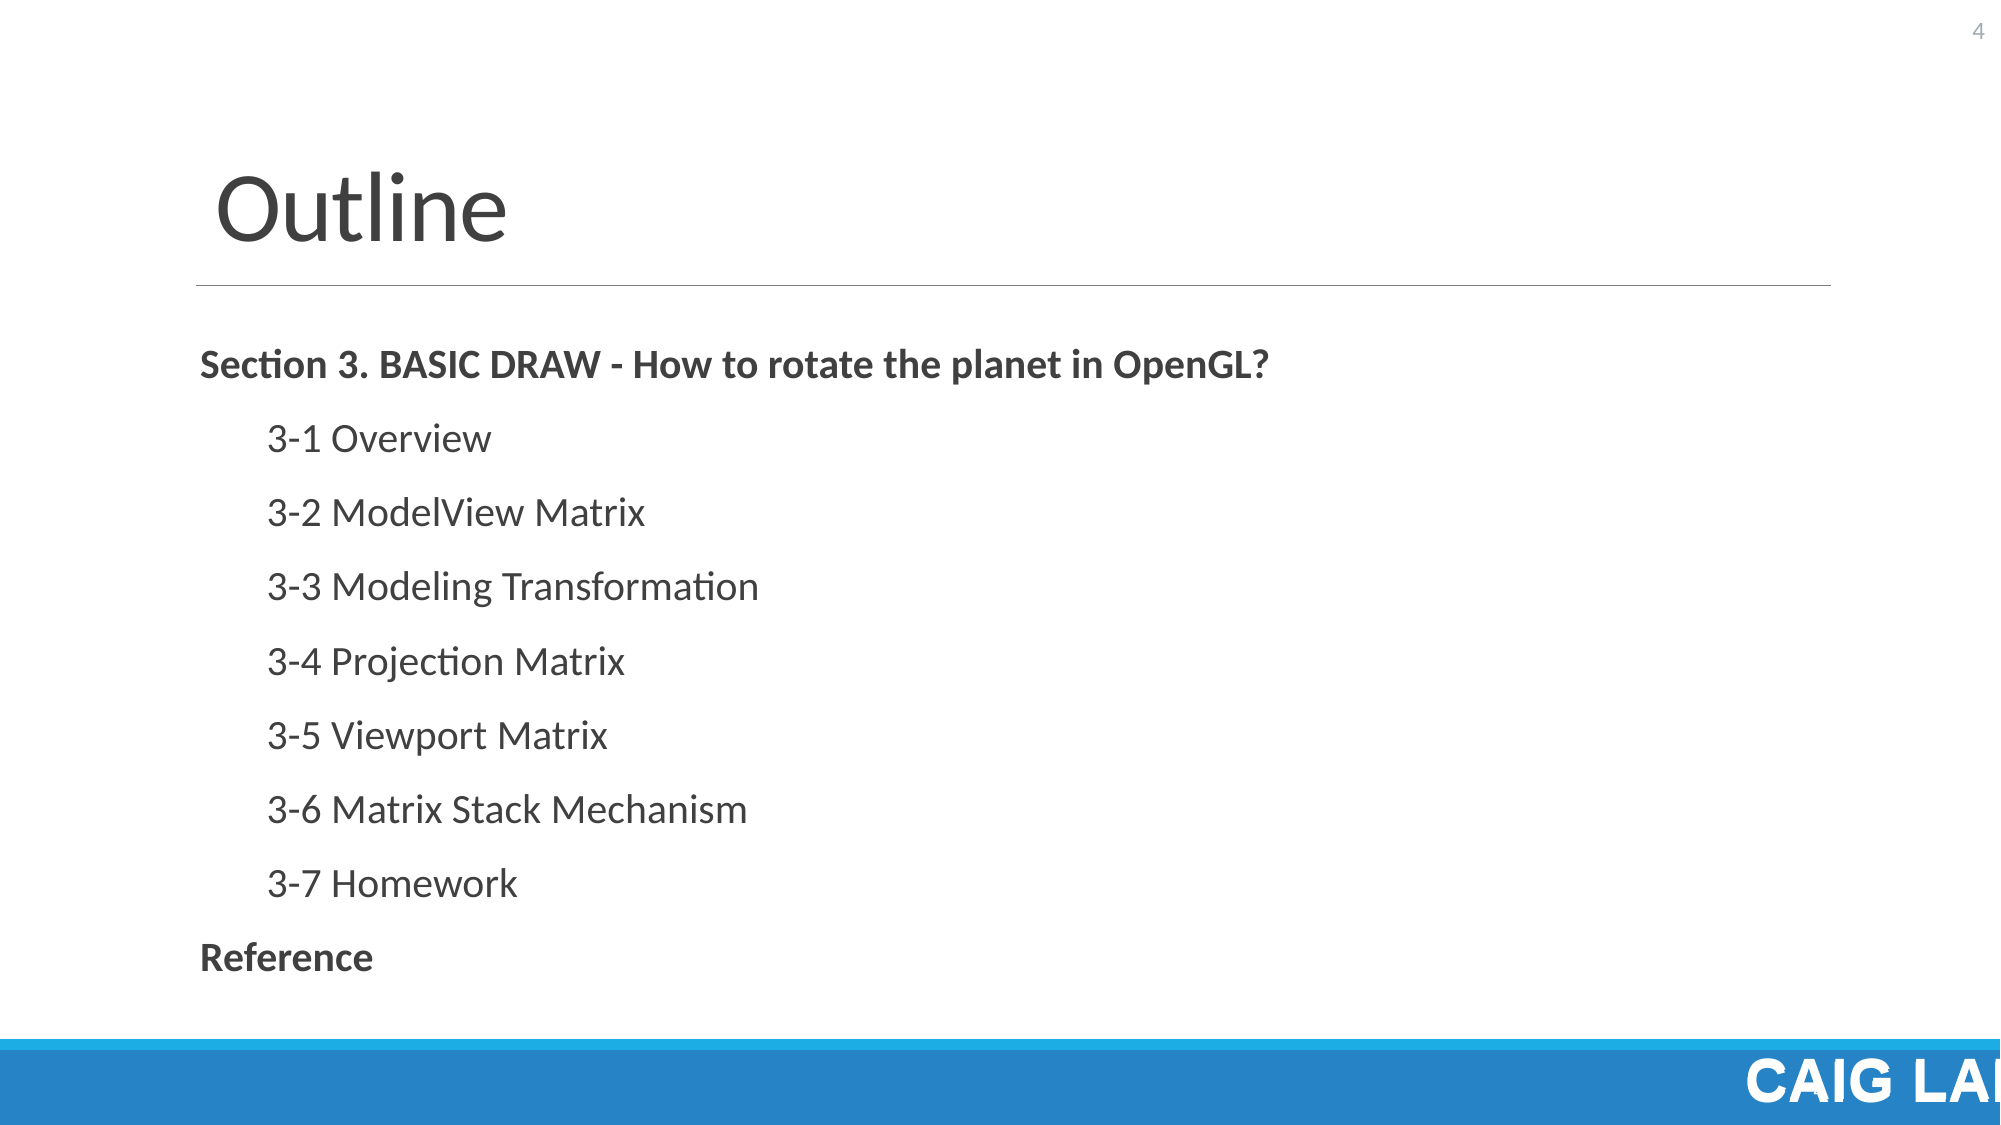

# Outline
Section 3. BASIC DRAW - How to rotate the planet in OpenGL?
       3-1 Overview
       3-2 ModelView Matrix
       3-3 Modeling Transformation
       3-4 Projection Matrix
       3-5 Viewport Matrix
       3-6 Matrix Stack Mechanism
       3-7 Homework
Reference
4